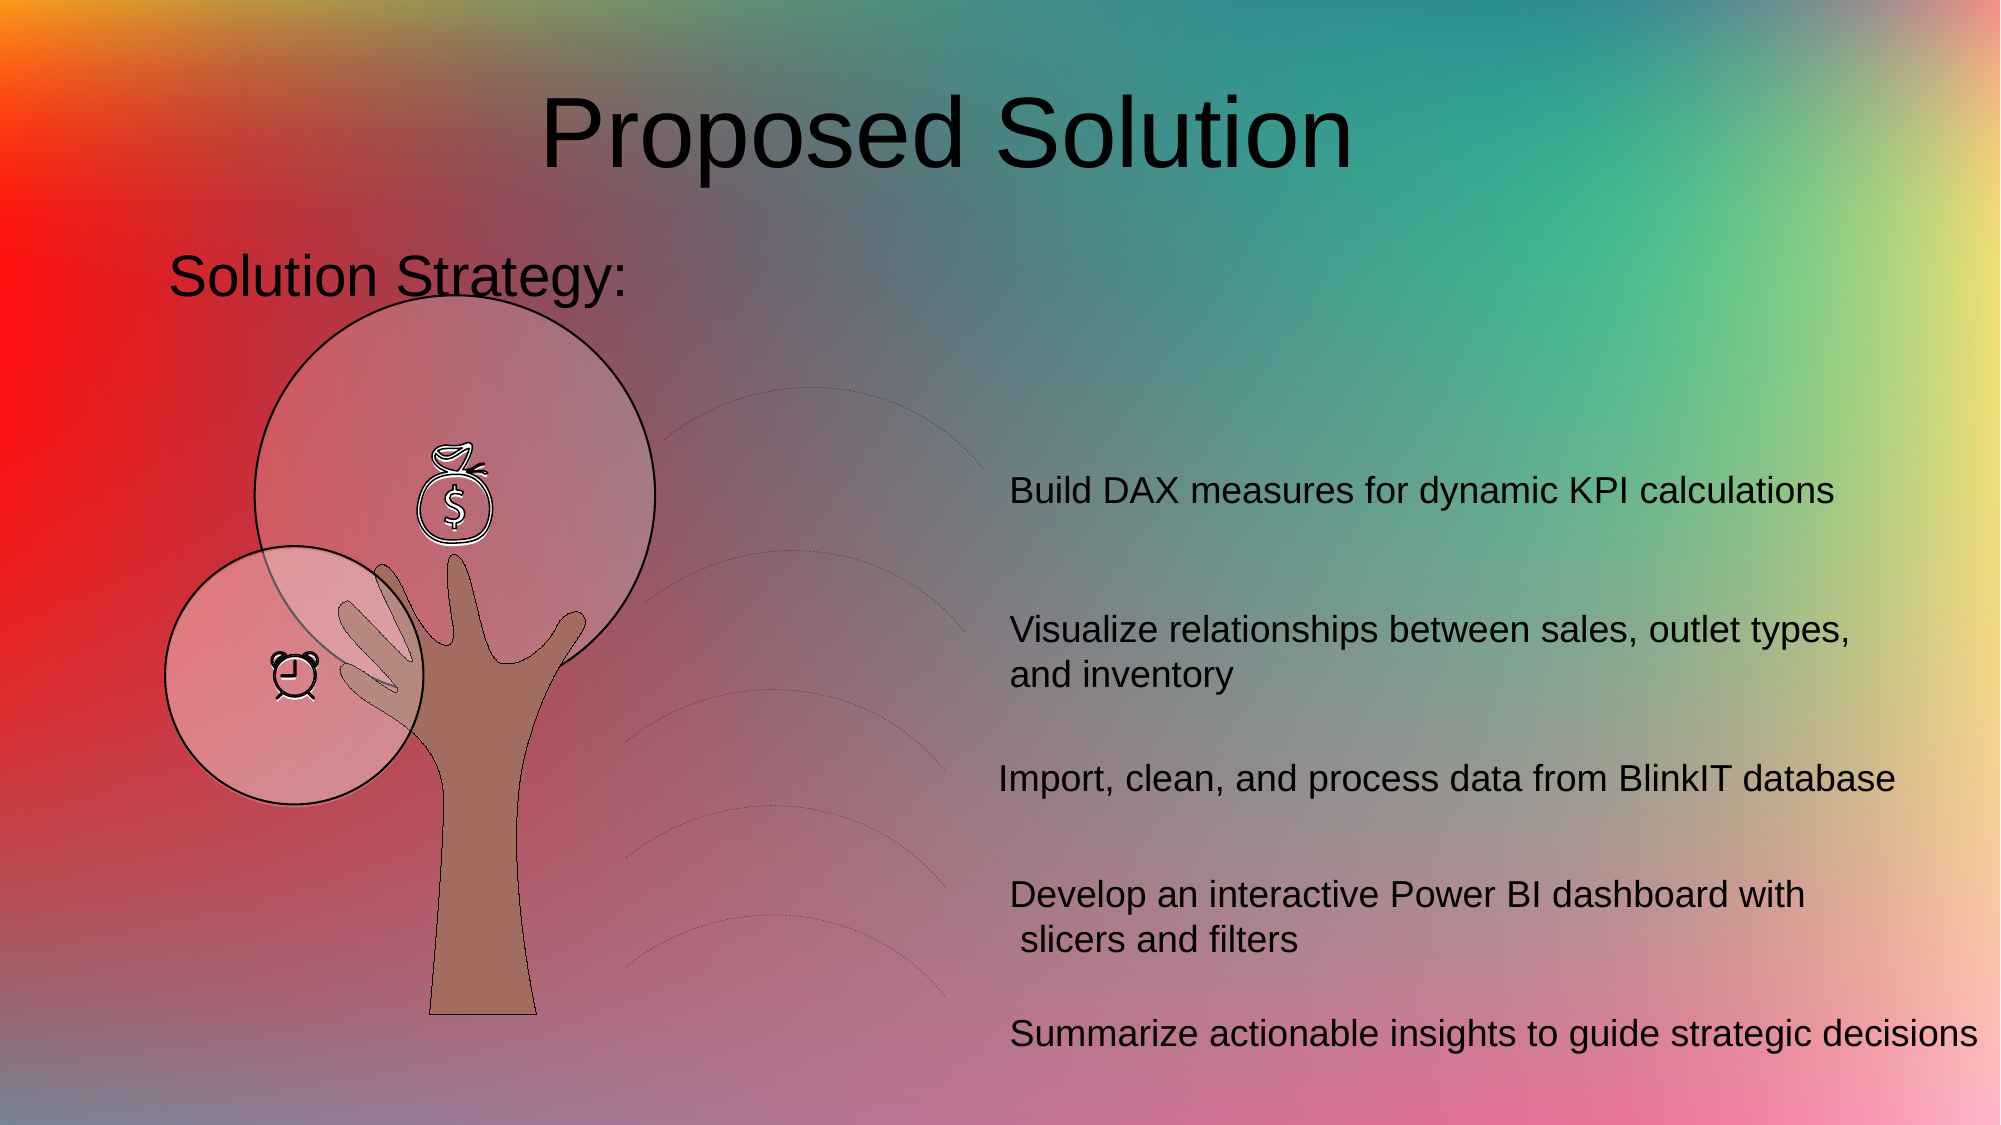

Proposed Solution
Solution Strategy:

Build DAX measures for dynamic KPI calculations

Visualize relationships between sales, outlet types,
and inventory

 Import, clean, and process data from BlinkIT database

Develop an interactive Power BI dashboard with
 slicers and filters

Summarize actionable insights to guide strategic decisions